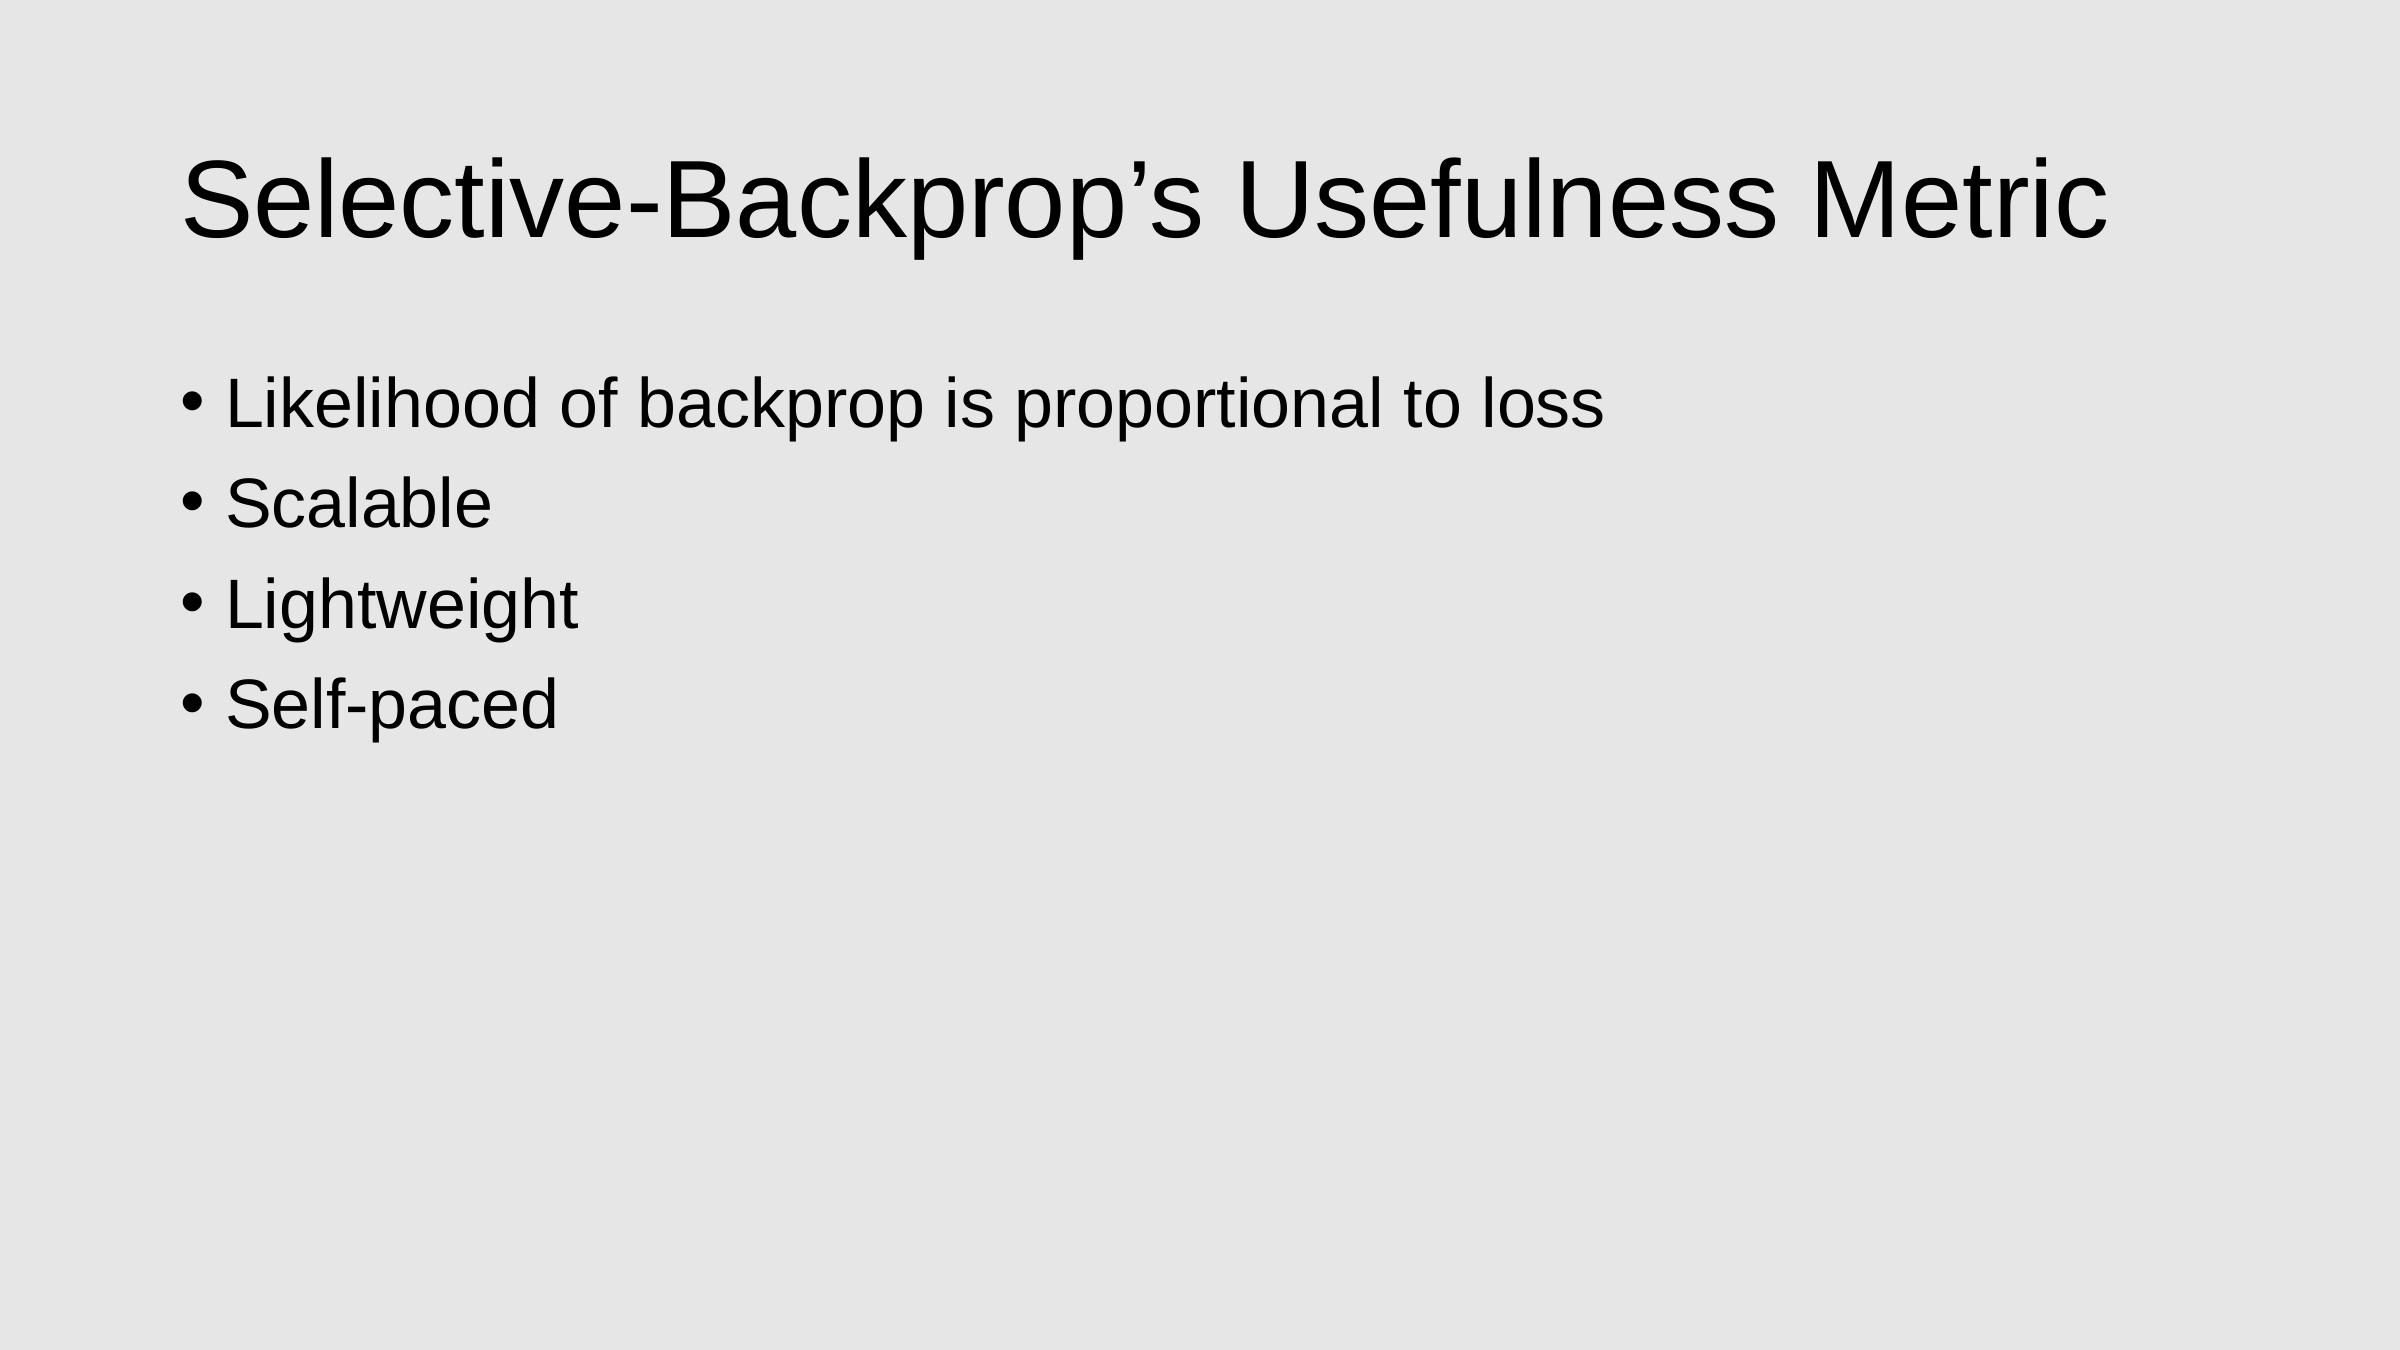

# Selective-Backprop’s Usefulness Metric
Likelihood of backprop is proportional to loss
Scalable
Lightweight
Self-paced